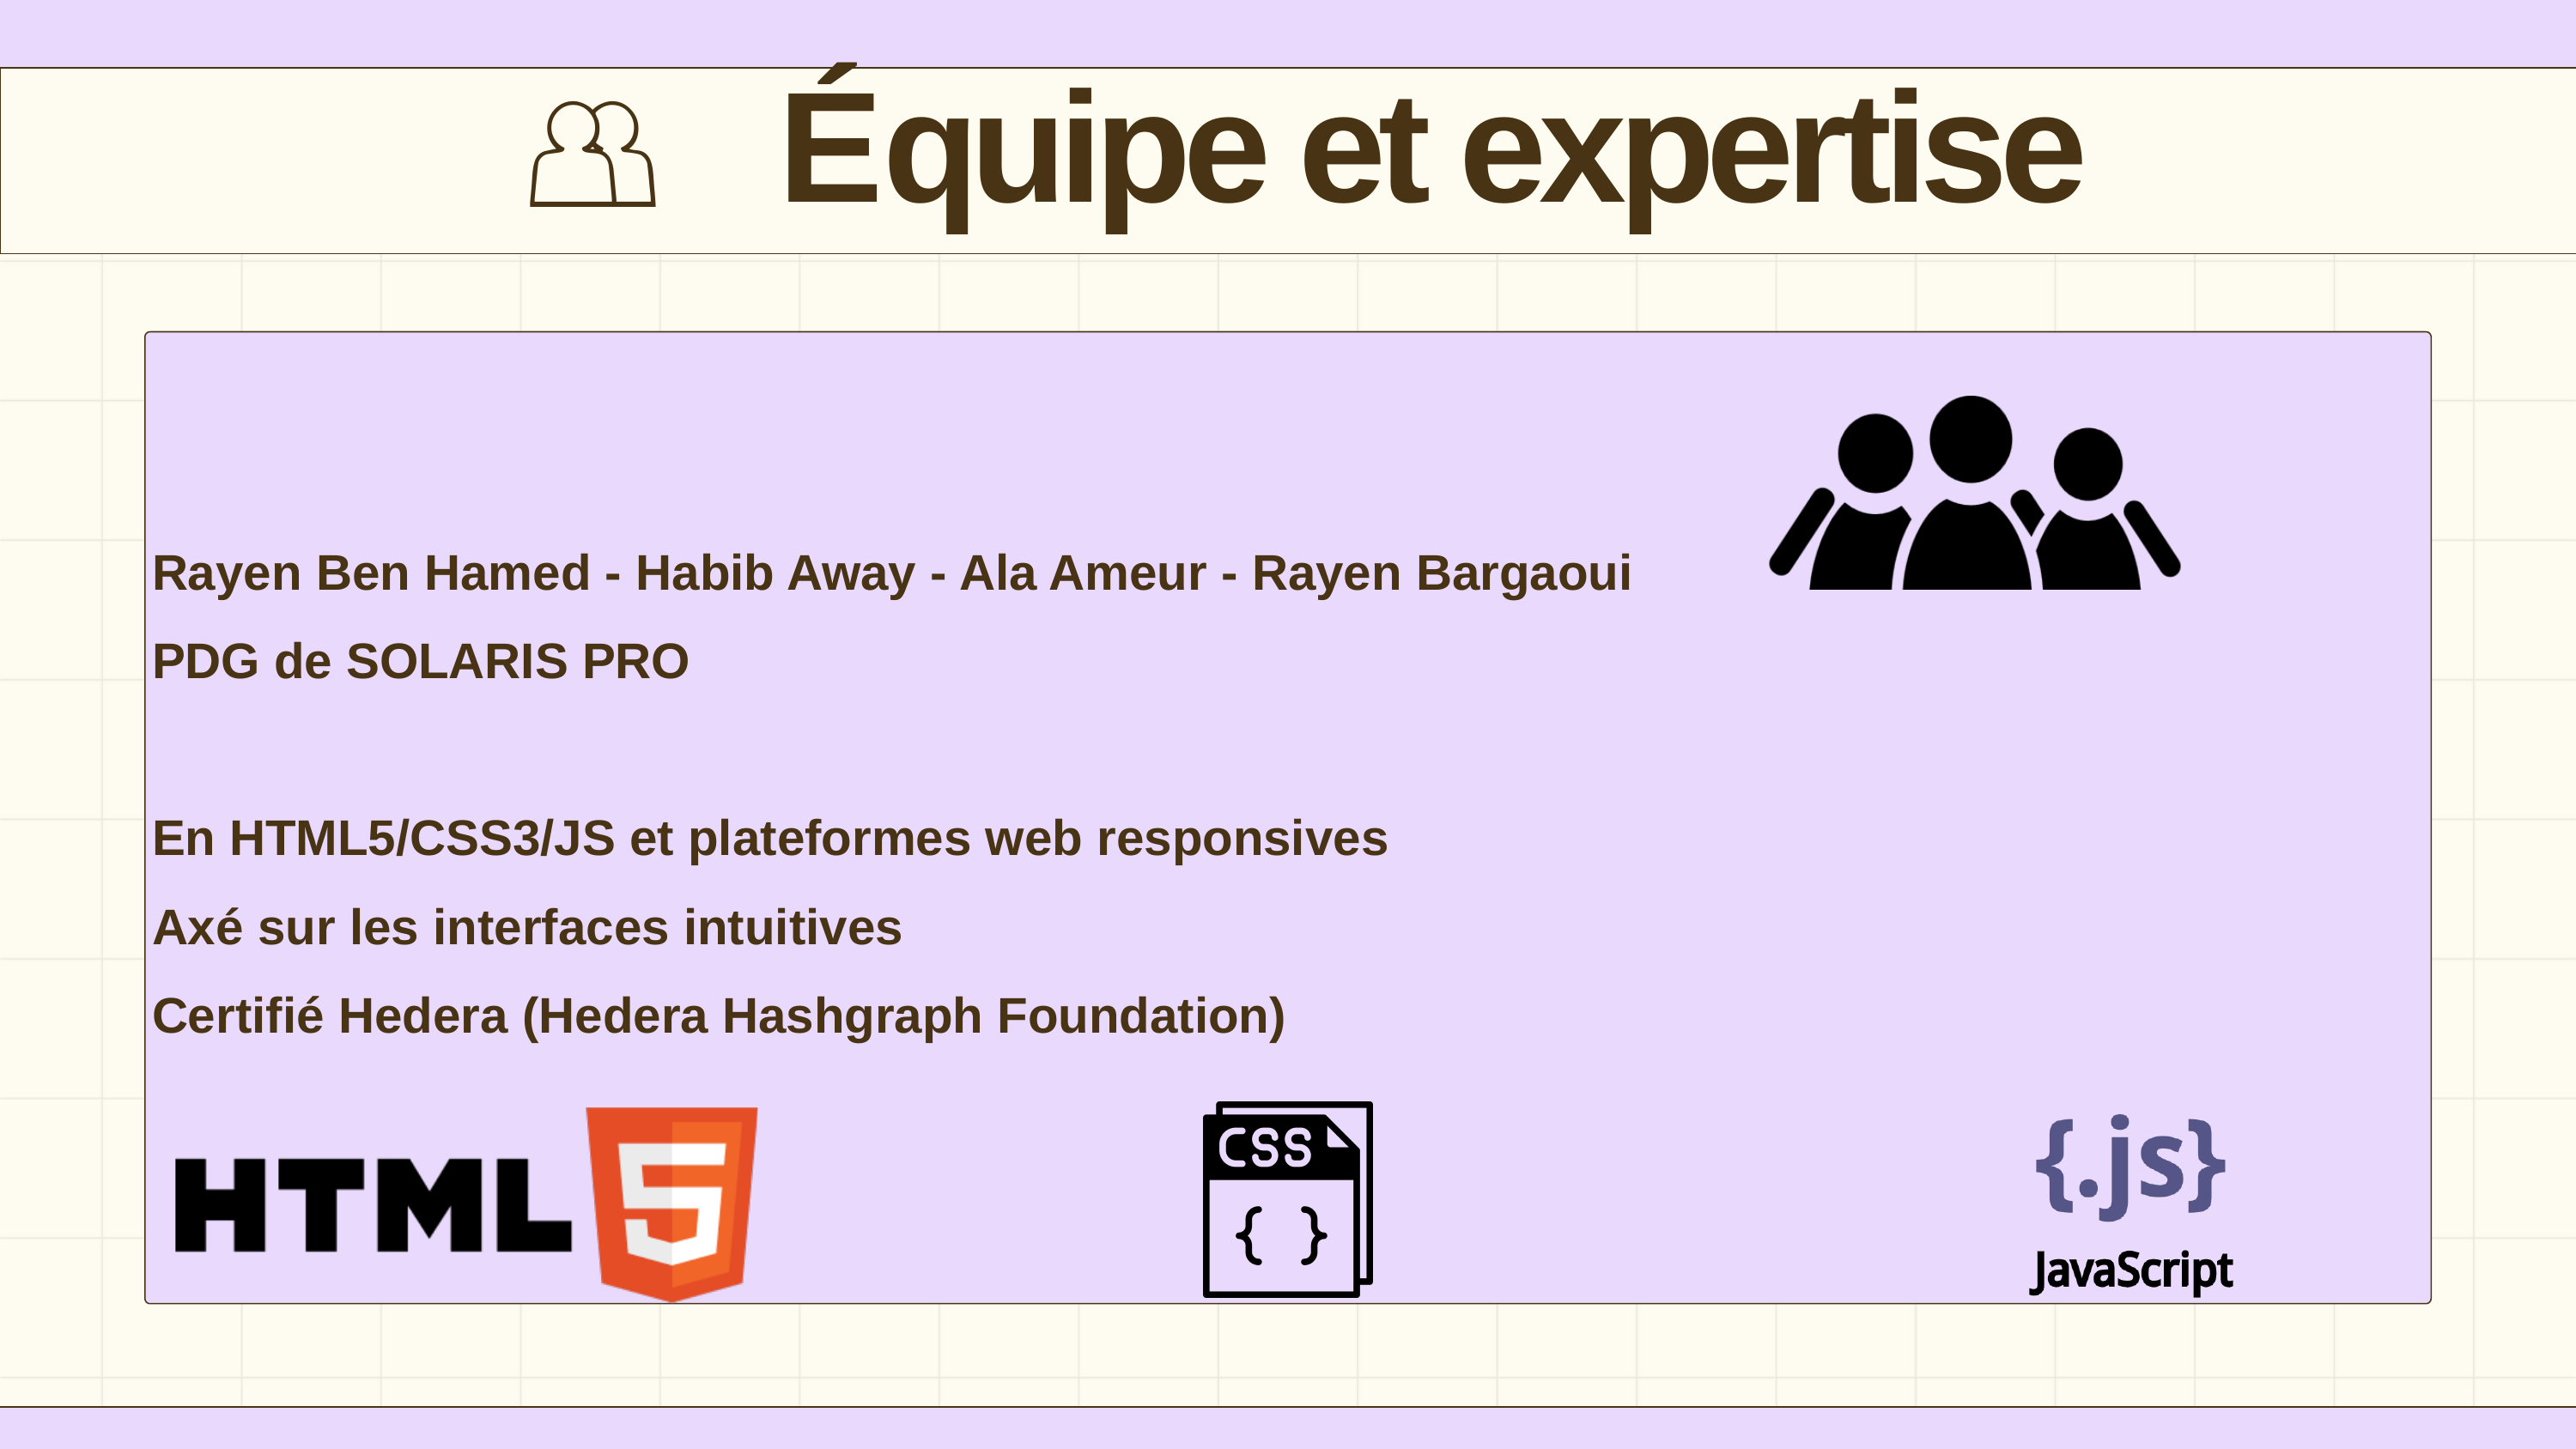

👥   Équipe et expertise

Rayen Ben Hamed - Habib Away - Ala Ameur - Rayen Bargaoui
PDG de SOLARIS PRO

En HTML5/CSS3/JS et plateformes web responsives
Axé sur les interfaces intuitives
Certifié Hedera (Hedera Hashgraph Foundation)